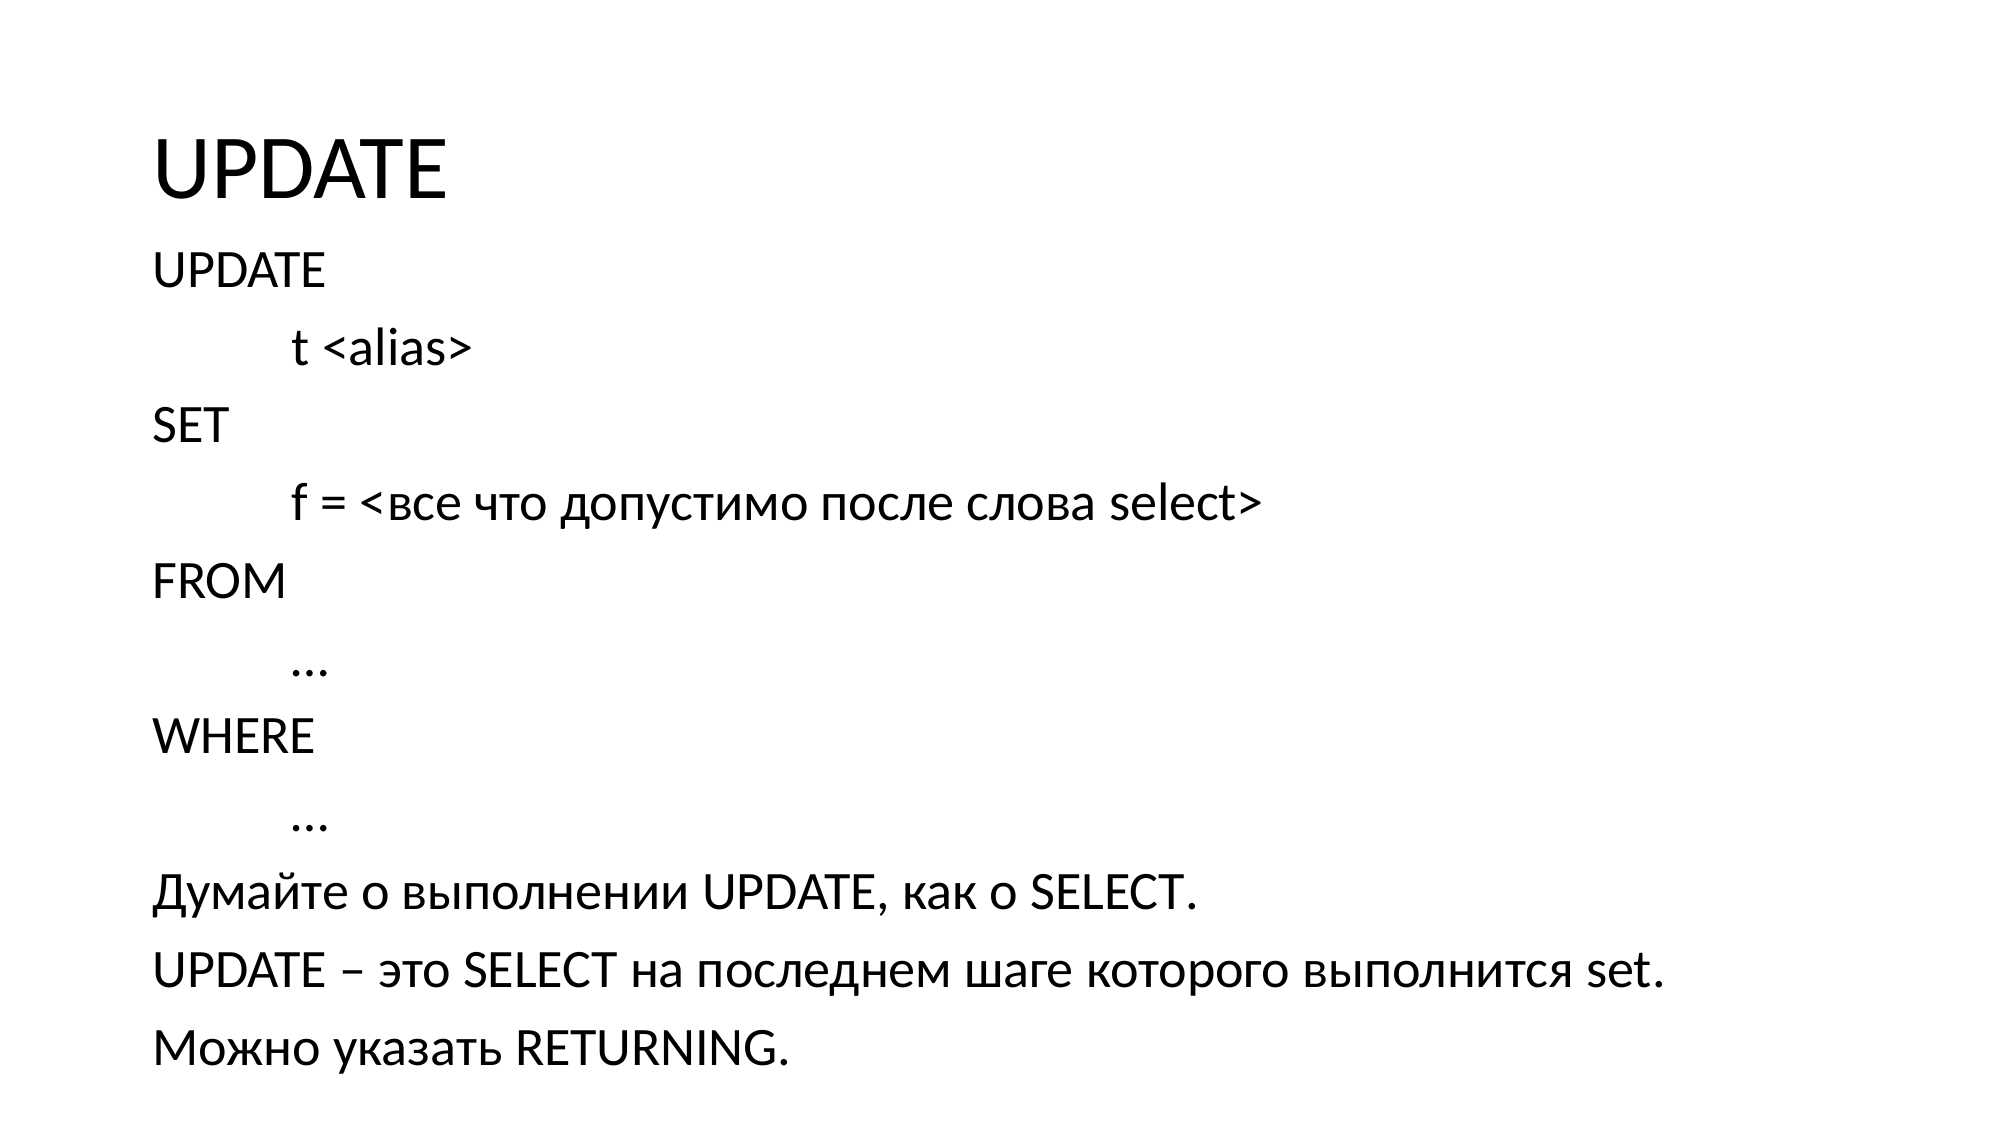

# UPDATE
UPDATE
	t <alias>
SET
	f = <все что допустимо после слова select>
FROM
	…
WHERE
	…
Думайте о выполнении UPDATE, как о SELECT.
UPDATE – это SELECT на последнем шаге которого выполнится set.
Можно указать RETURNING.